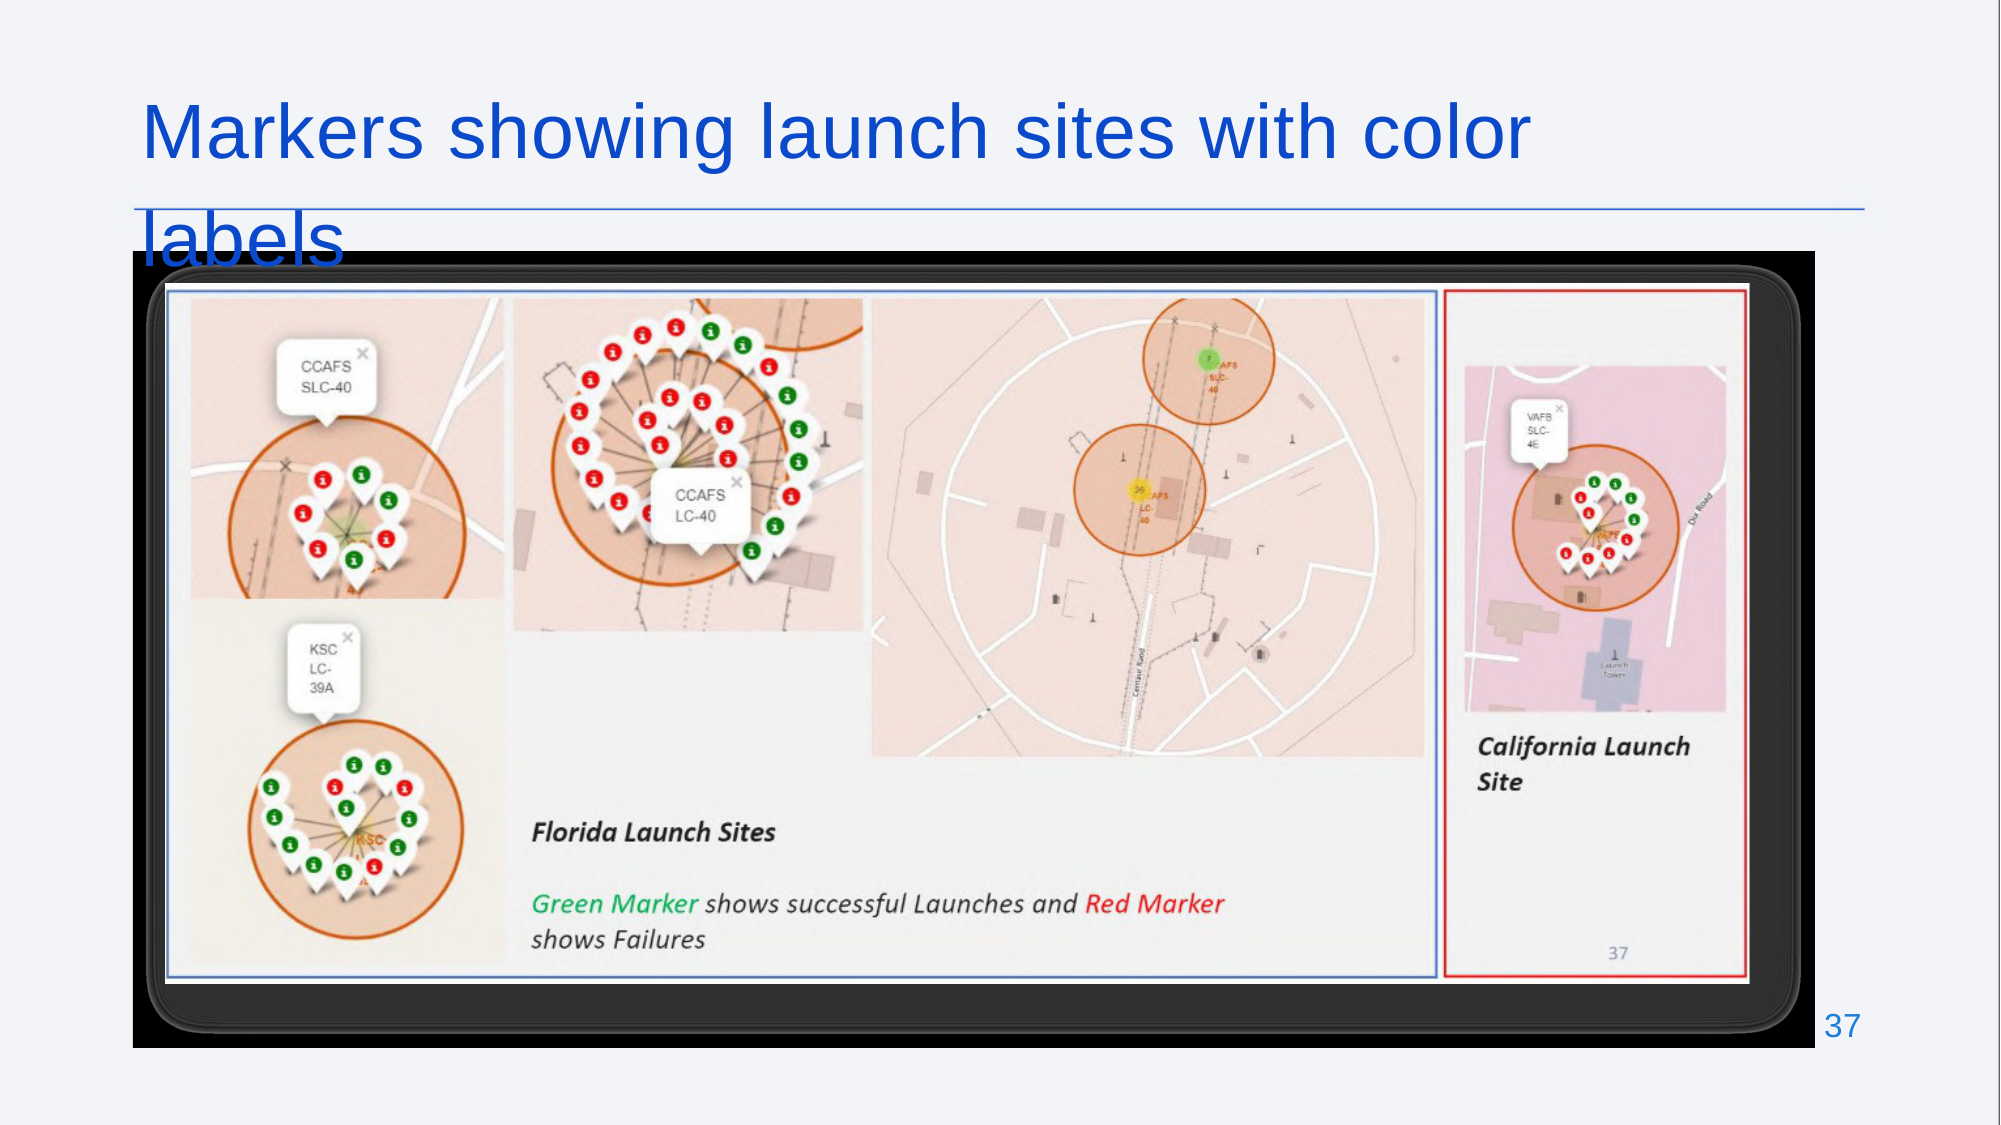

Markers showing launch sites with color labels

37